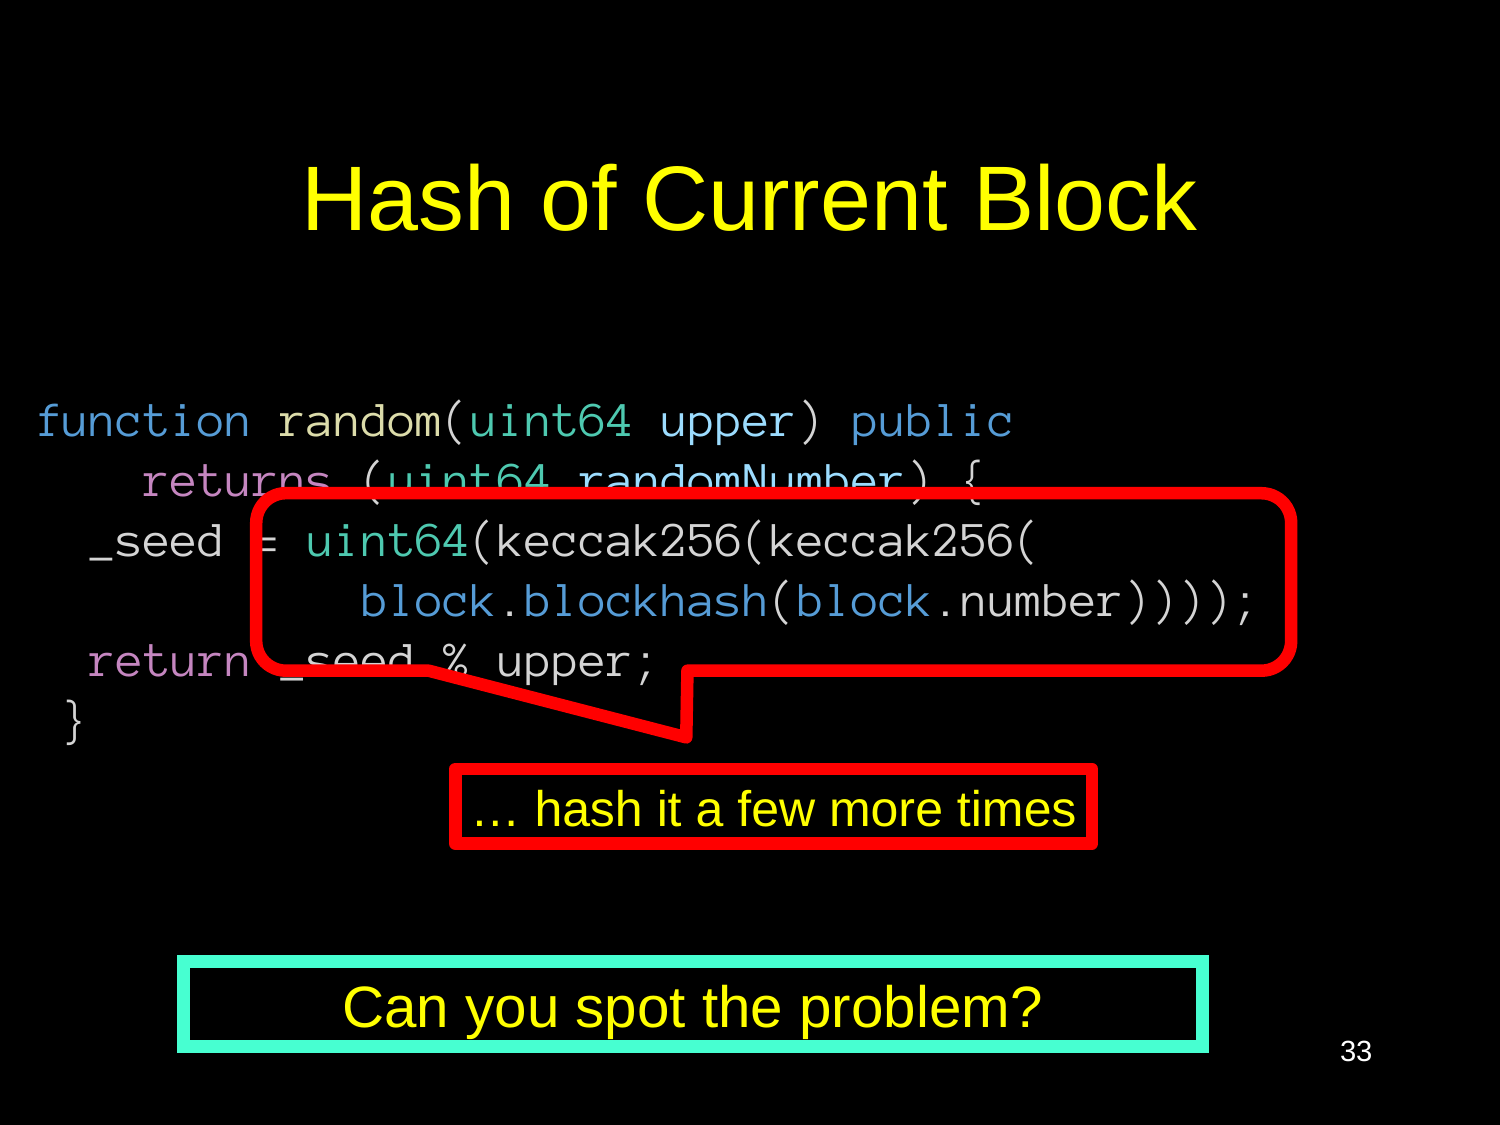

# Hash of Current Block
function random(uint64 upper) public
    returns (uint64 randomNumber) {
  _seed = uint64(keccak256(keccak256(
            block.blockhash(block.number))));
  return _seed % upper;
 }

… hash it a few more times
Can you spot the problem?
33